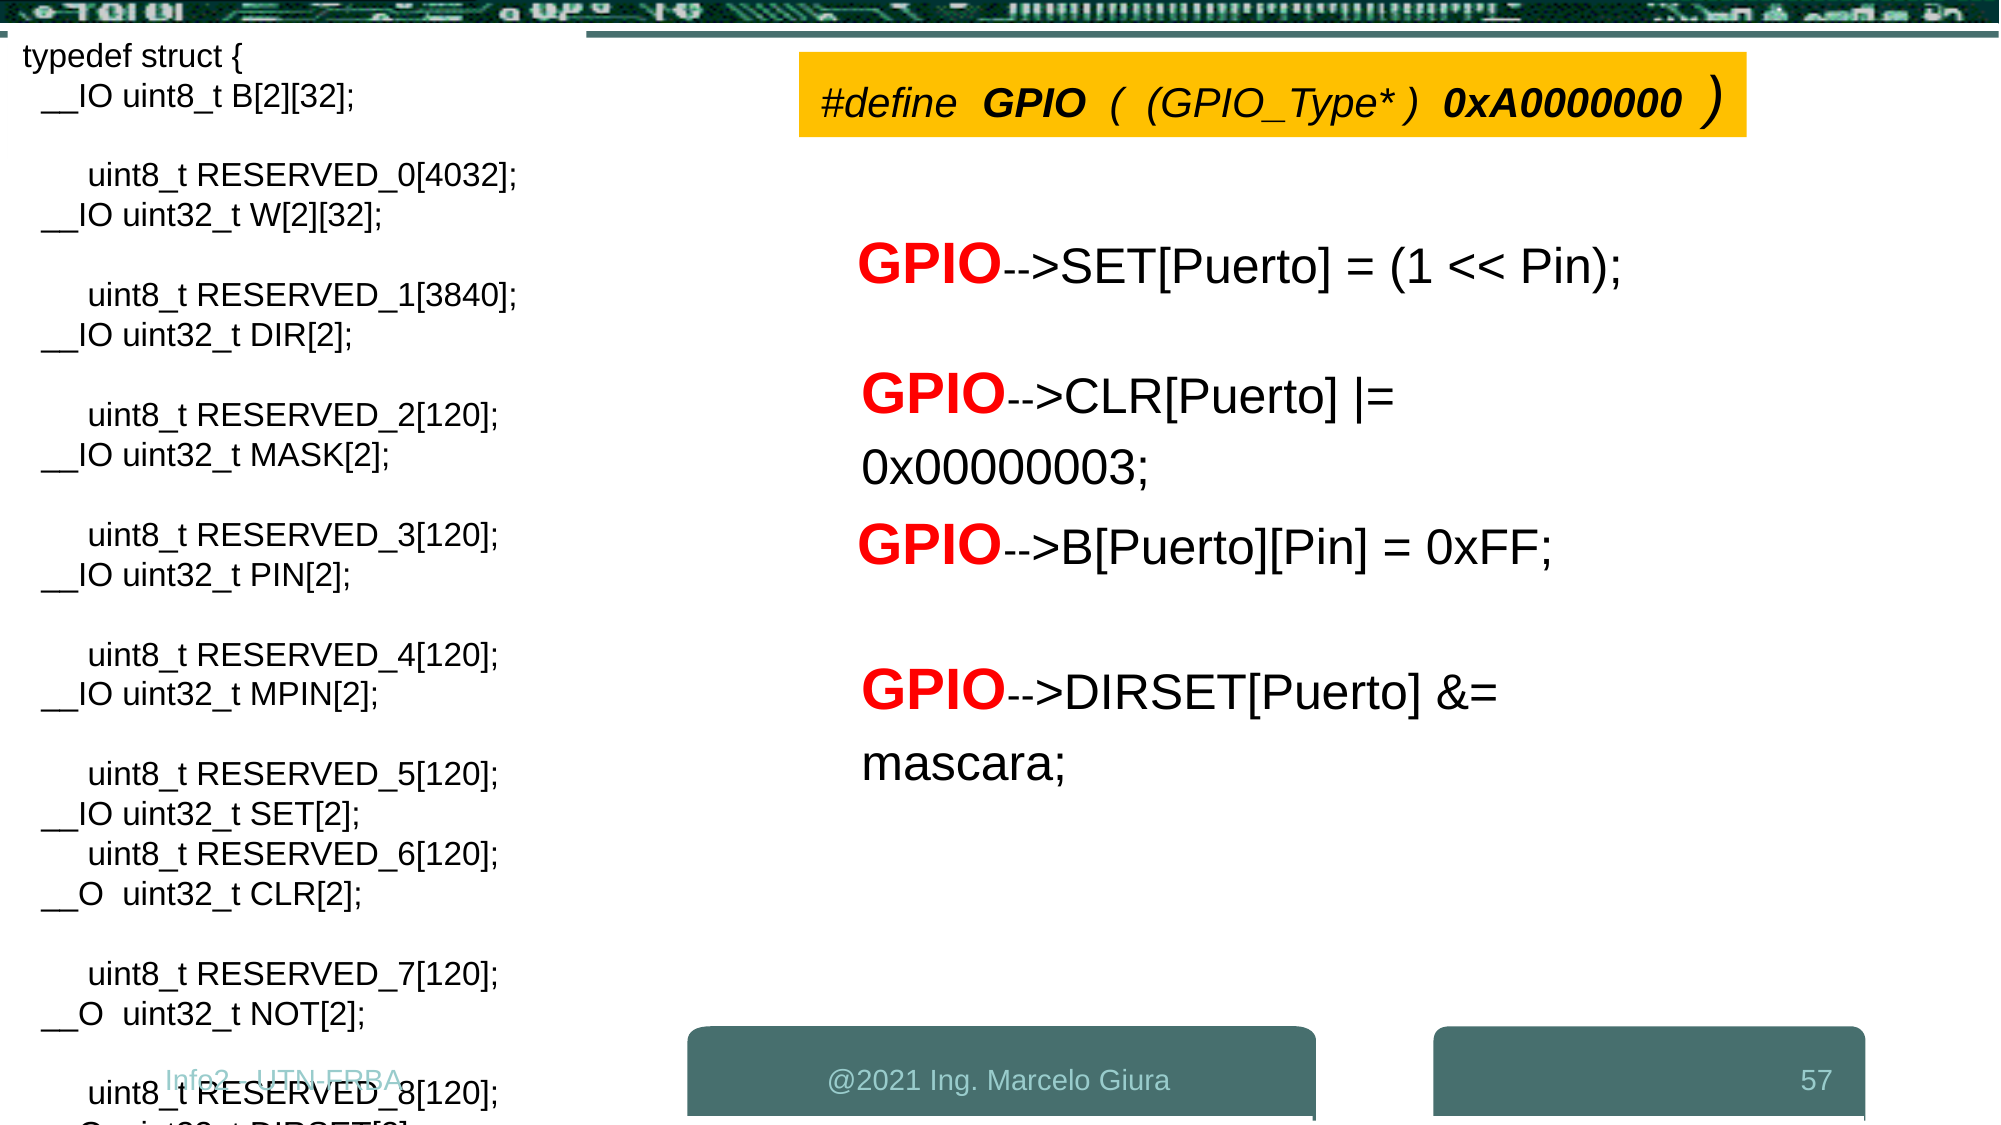

typedef struct {
  __IO uint8_t B[2][32];
       uint8_t RESERVED_0[4032];
  __IO uint32_t W[2][32];
       uint8_t RESERVED_1[3840];
  __IO uint32_t DIR[2];
       uint8_t RESERVED_2[120];
  __IO uint32_t MASK[2];
       uint8_t RESERVED_3[120];
  __IO uint32_t PIN[2];
       uint8_t RESERVED_4[120];
  __IO uint32_t MPIN[2];
       uint8_t RESERVED_5[120];
  __IO uint32_t SET[2];
       uint8_t RESERVED_6[120];
  __O  uint32_t CLR[2];
       uint8_t RESERVED_7[120];
  __O  uint32_t NOT[2];
       uint8_t RESERVED_8[120];
  __O  uint32_t DIRSET[2];
       uint8_t RESERVED_9[120];
  __O  uint32_t DIRCLR[2];
       uint8_t RESERVED_10[120];
  __O  uint32_t DIRNOT[2];
} GPIO_Type;
#define	 GPIO  (  (GPIO_Type* )  0xA0000000  )
GPIO-->SET[Puerto] = (1 << Pin);
GPIO-->CLR[Puerto] |= 0x00000003;
GPIO-->B[Puerto][Pin] = 0xFF;
GPIO-->DIRSET[Puerto] &= mascara;
Info2 - UTN-FRBA
@2021 Ing. Marcelo Giura
57